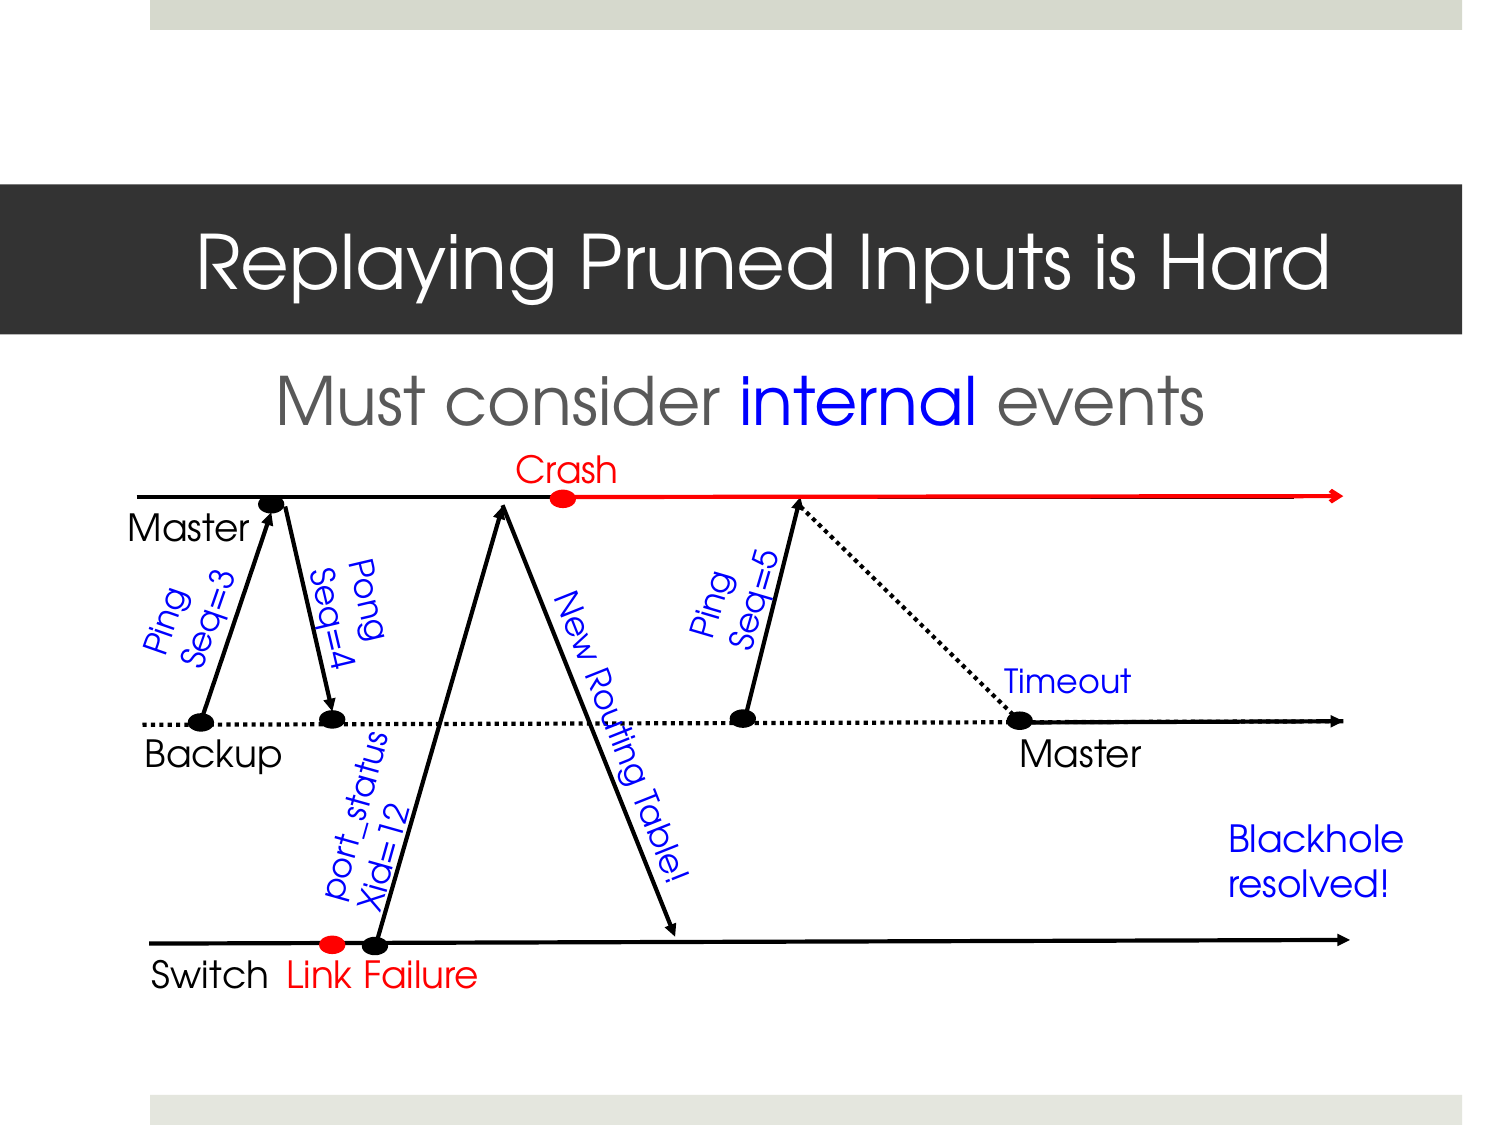

# Replaying Pruned Inputs is Hard
Must consider internal events

Crash

Ping
Seq=3

Ping
Seq=5

Master
Pong
Seq=4

port_status
Xid=12

Master
Timeout
New Routing Table!
Backup
Blackhole resolved!

Switch
Link Failure